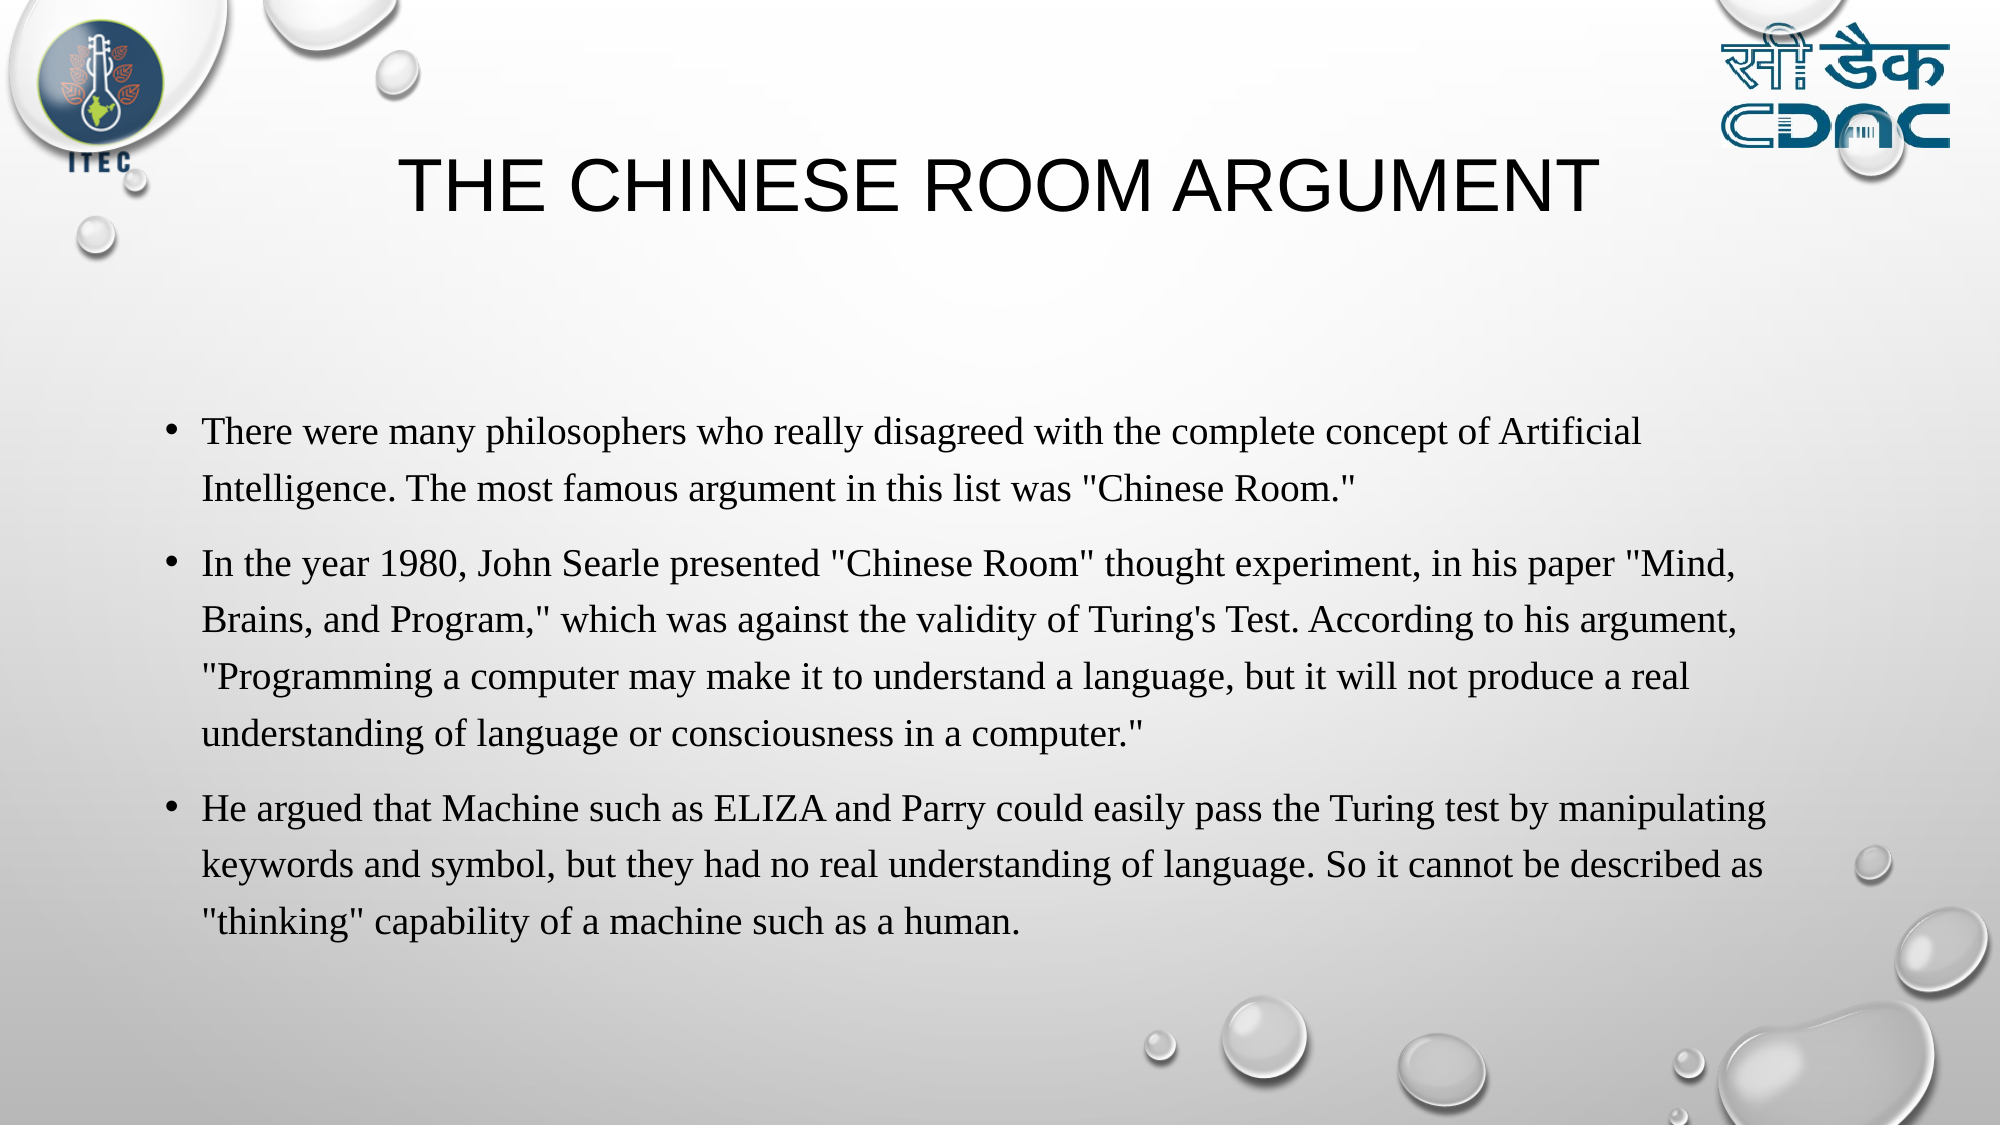

# THE CHINESE ROOM ARGUMENT
There were many philosophers who really disagreed with the complete concept of Artificial Intelligence. The most famous argument in this list was "Chinese Room."
In the year 1980, John Searle presented "Chinese Room" thought experiment, in his paper "Mind, Brains, and Program," which was against the validity of Turing's Test. According to his argument, "Programming a computer may make it to understand a language, but it will not produce a real understanding of language or consciousness in a computer."
He argued that Machine such as ELIZA and Parry could easily pass the Turing test by manipulating keywords and symbol, but they had no real understanding of language. So it cannot be described as "thinking" capability of a machine such as a human.